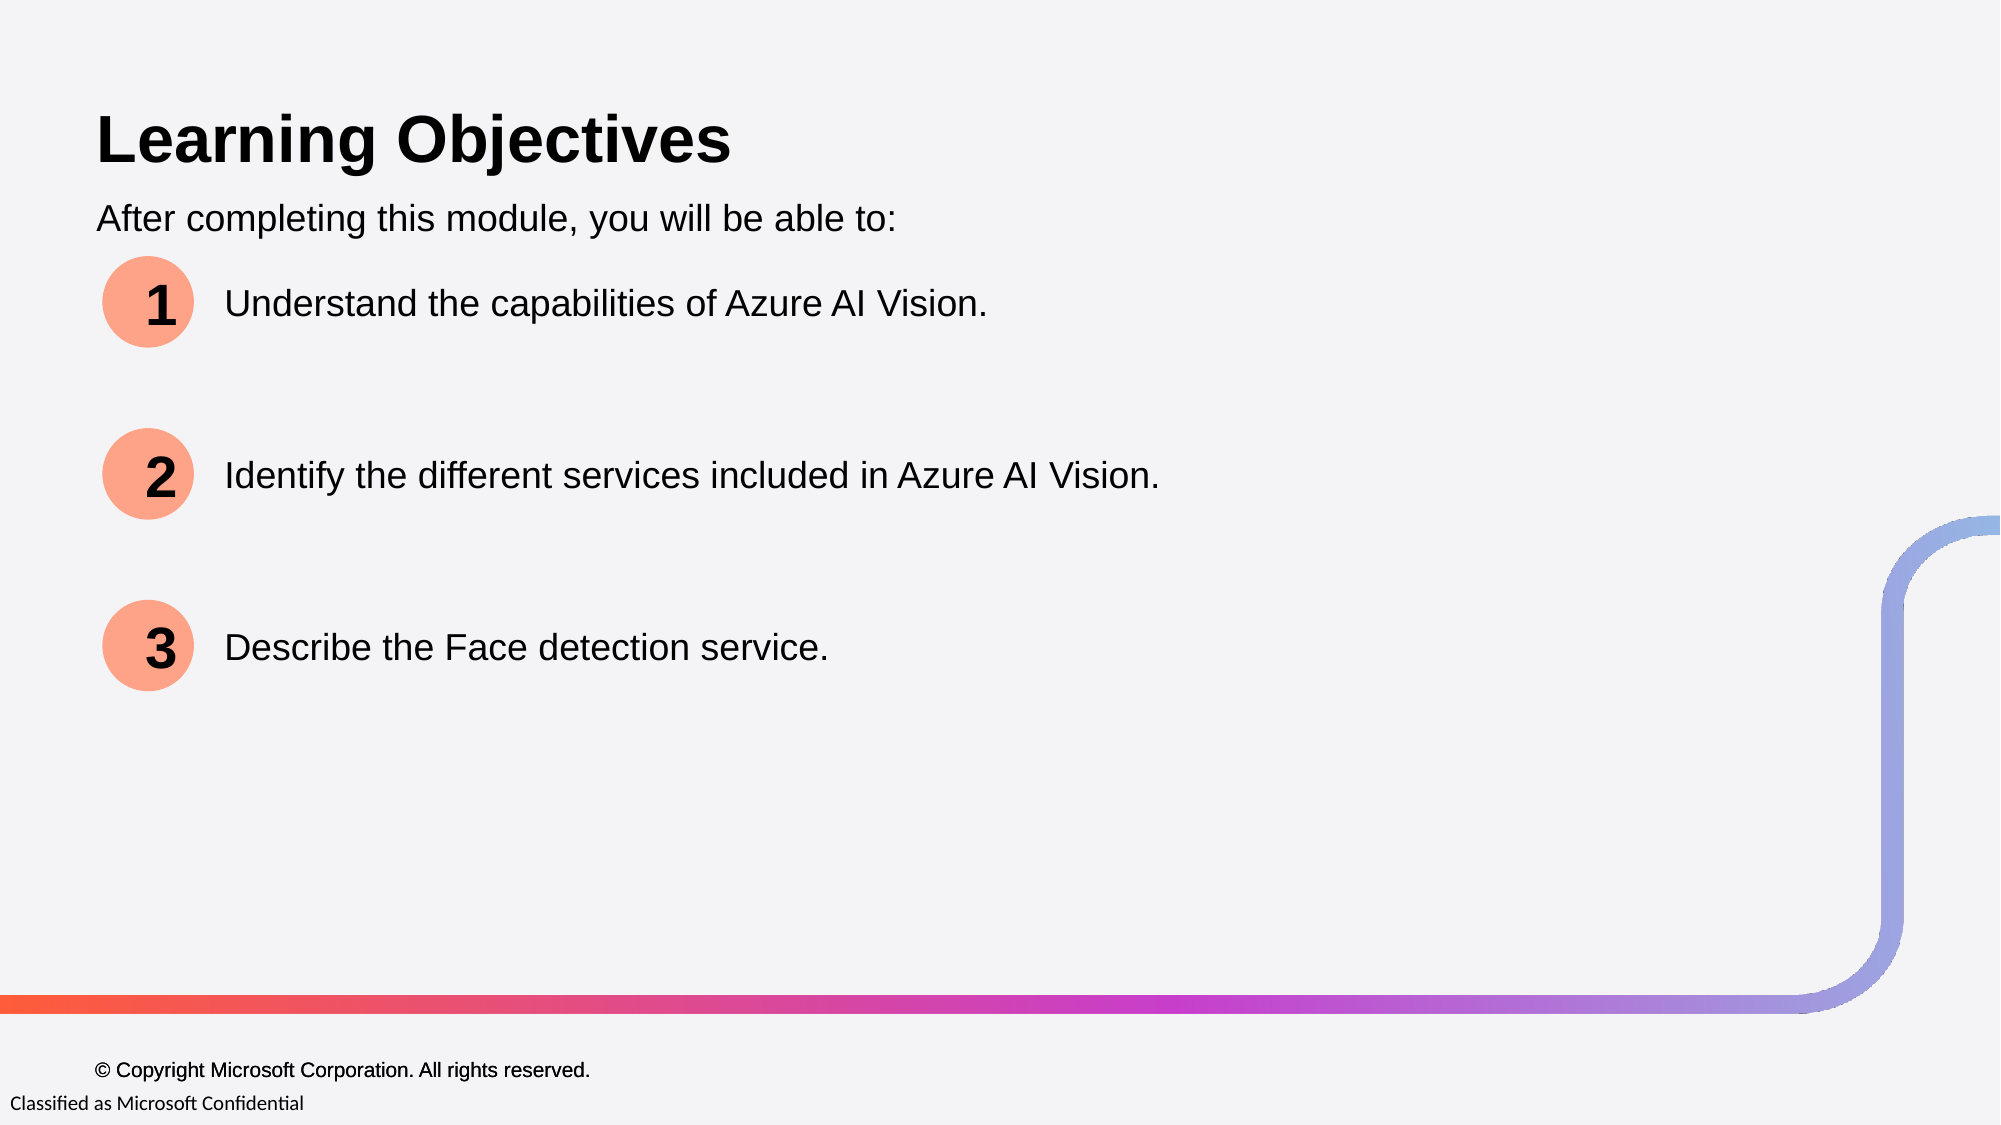

# Learning Objectives
After completing this module, you will be able to:
1
Understand the capabilities of Azure AI Vision.
2
Identify the different services included in Azure AI Vision.
3
Describe the Face detection service.